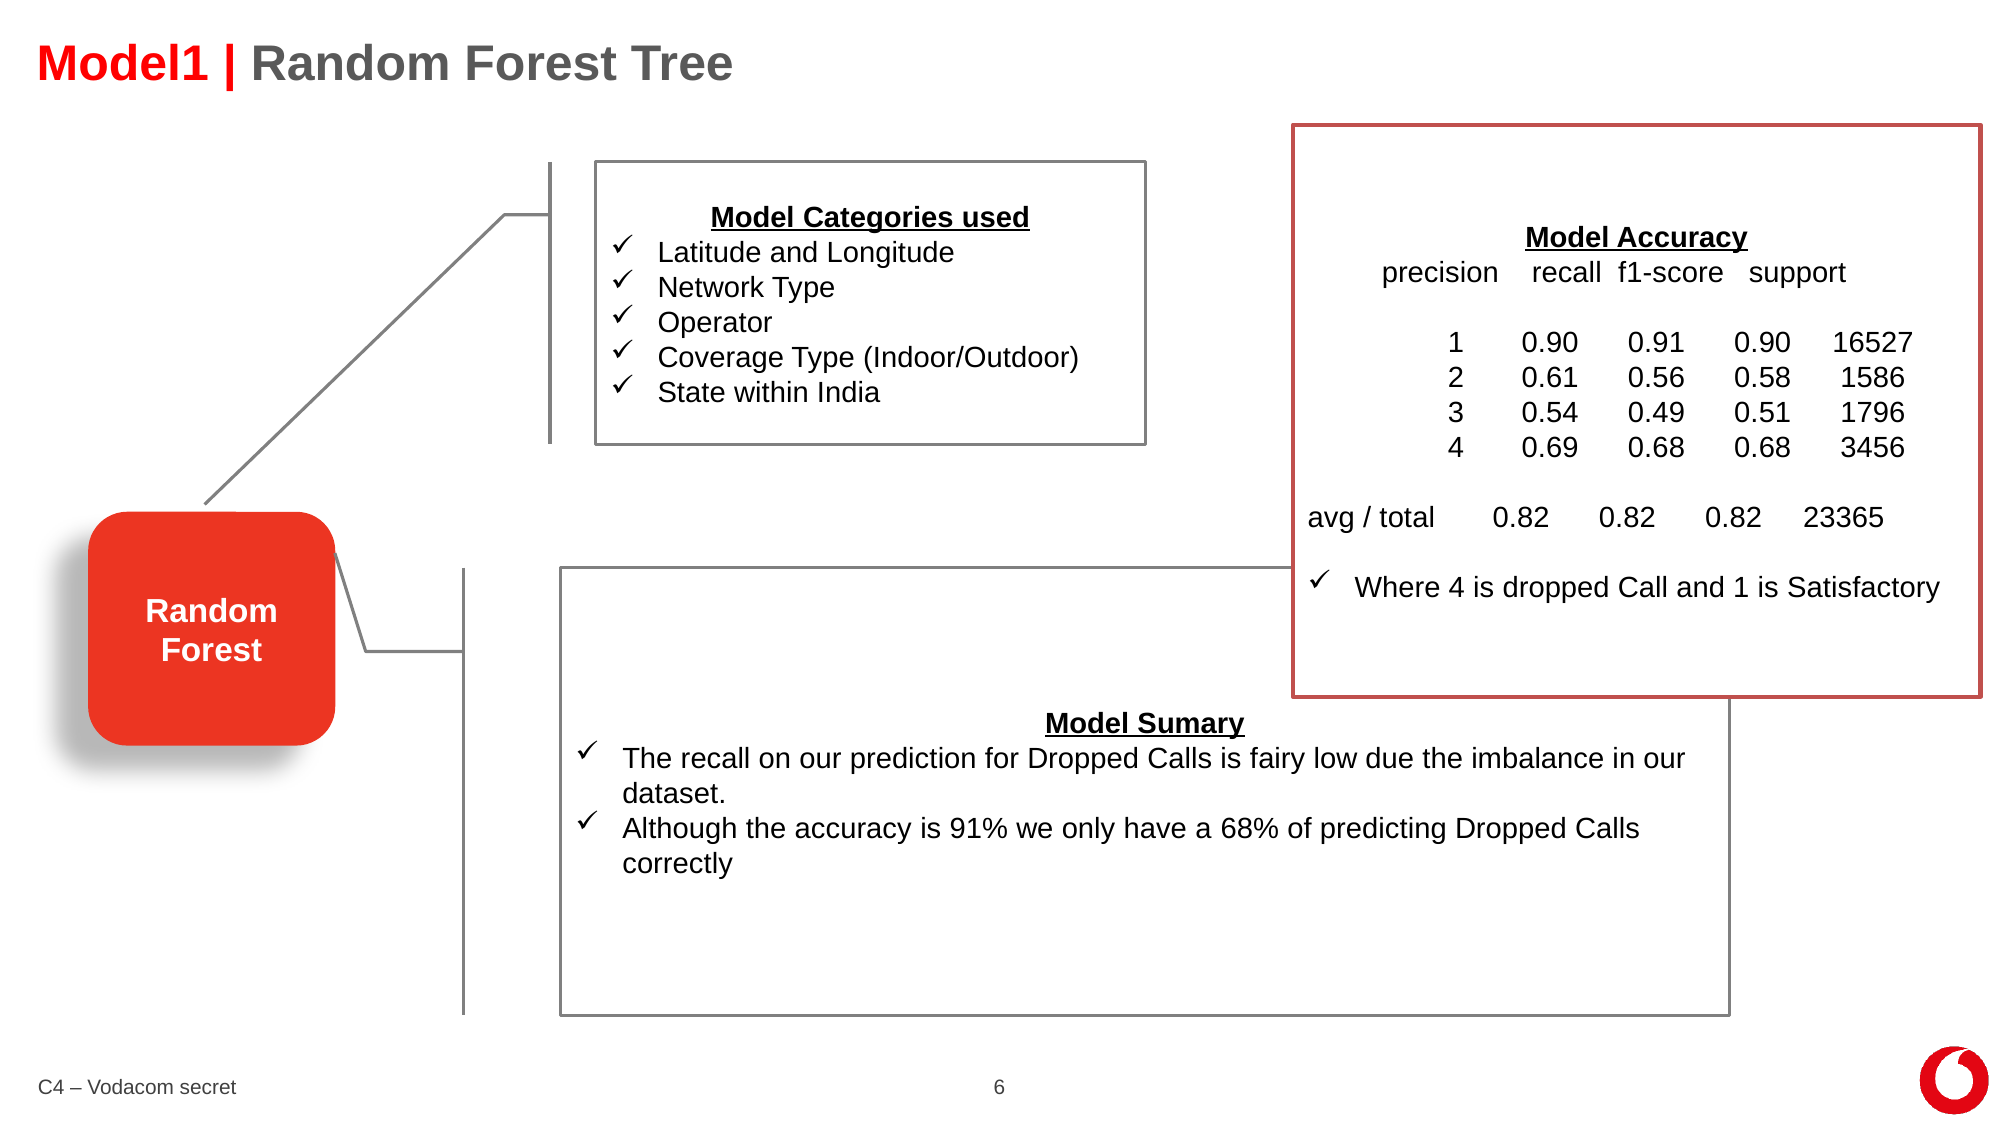

Model1 | Random Forest Tree
Model Accuracy
         precision    recall  f1-score   support

                 1       0.90      0.91      0.90     16527
                 2       0.61      0.56      0.58      1586
                 3       0.54      0.49      0.51      1796
                 4       0.69      0.68      0.68      3456

avg / total       0.82      0.82      0.82     23365

Where 4 is dropped Call and 1 is Satisfactory
Model Categories used
Latitude and Longitude
Network Type
Operator
Coverage Type (Indoor/Outdoor)
State within India
Random Forest
Model Sumary
The recall on our prediction for Dropped Calls is fairy low due the imbalance in our dataset.
Although the accuracy is 91% we only have a 68% of predicting Dropped Calls correctly